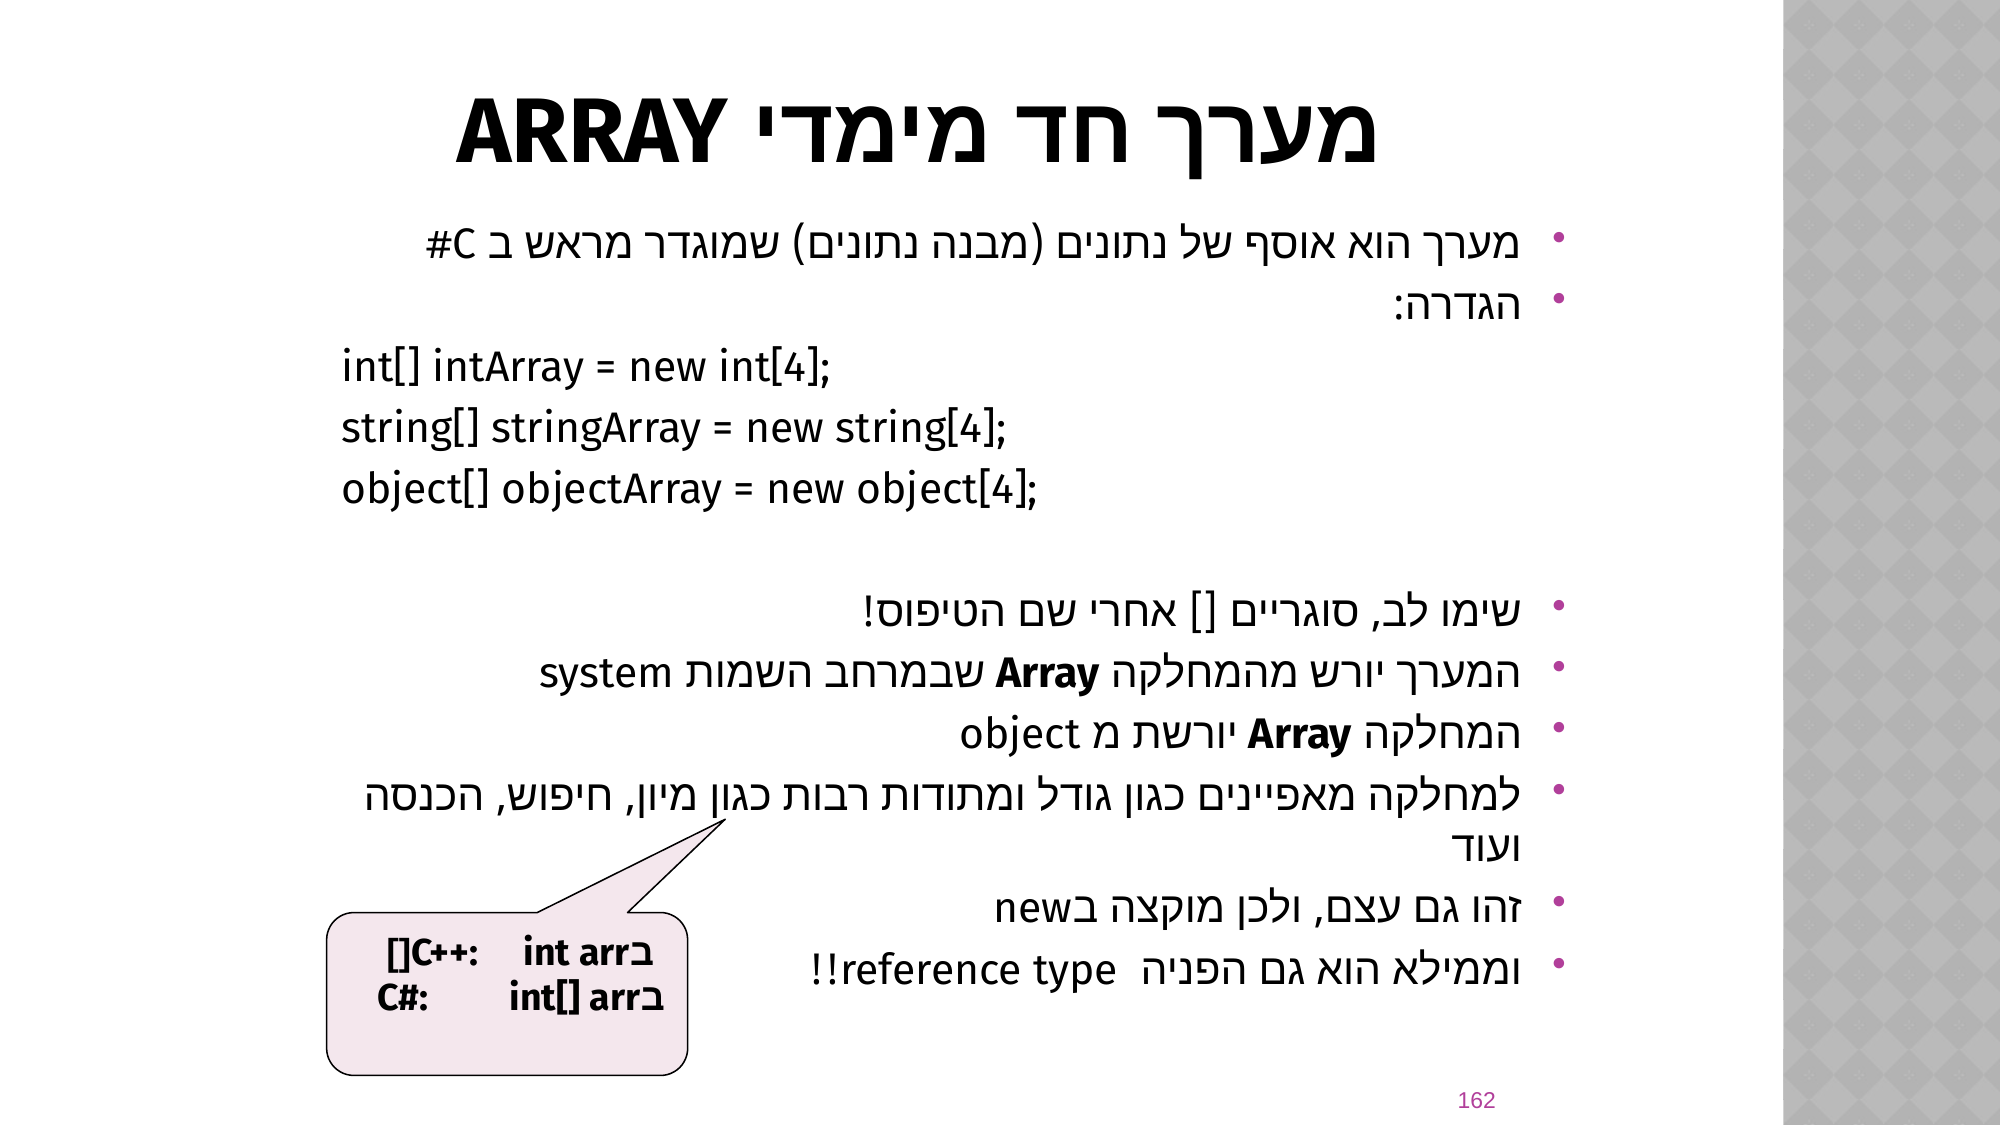

# מערך חד מימדי Array
מערך הוא אוסף של נתונים (מבנה נתונים) שמוגדר מראש ב C#
הגדרה:
int[] intArray = new int[4];
string[] stringArray = new string[4];
object[] objectArray = new object[4];

שימו לב, סוגריים [] אחרי שם הטיפוס!
המערך יורש מהמחלקה Array שבמרחב השמות system
המחלקה Array יורשת מ object
למחלקה מאפיינים כגון גודל ומתודות רבות כגון מיון, חיפוש, הכנסה ועוד
זהו גם עצם, ולכן מוקצה בnew
וממילא הוא גם הפניה  reference type!!
 בC++:     int arr[]
בC#:         int[] arr
162